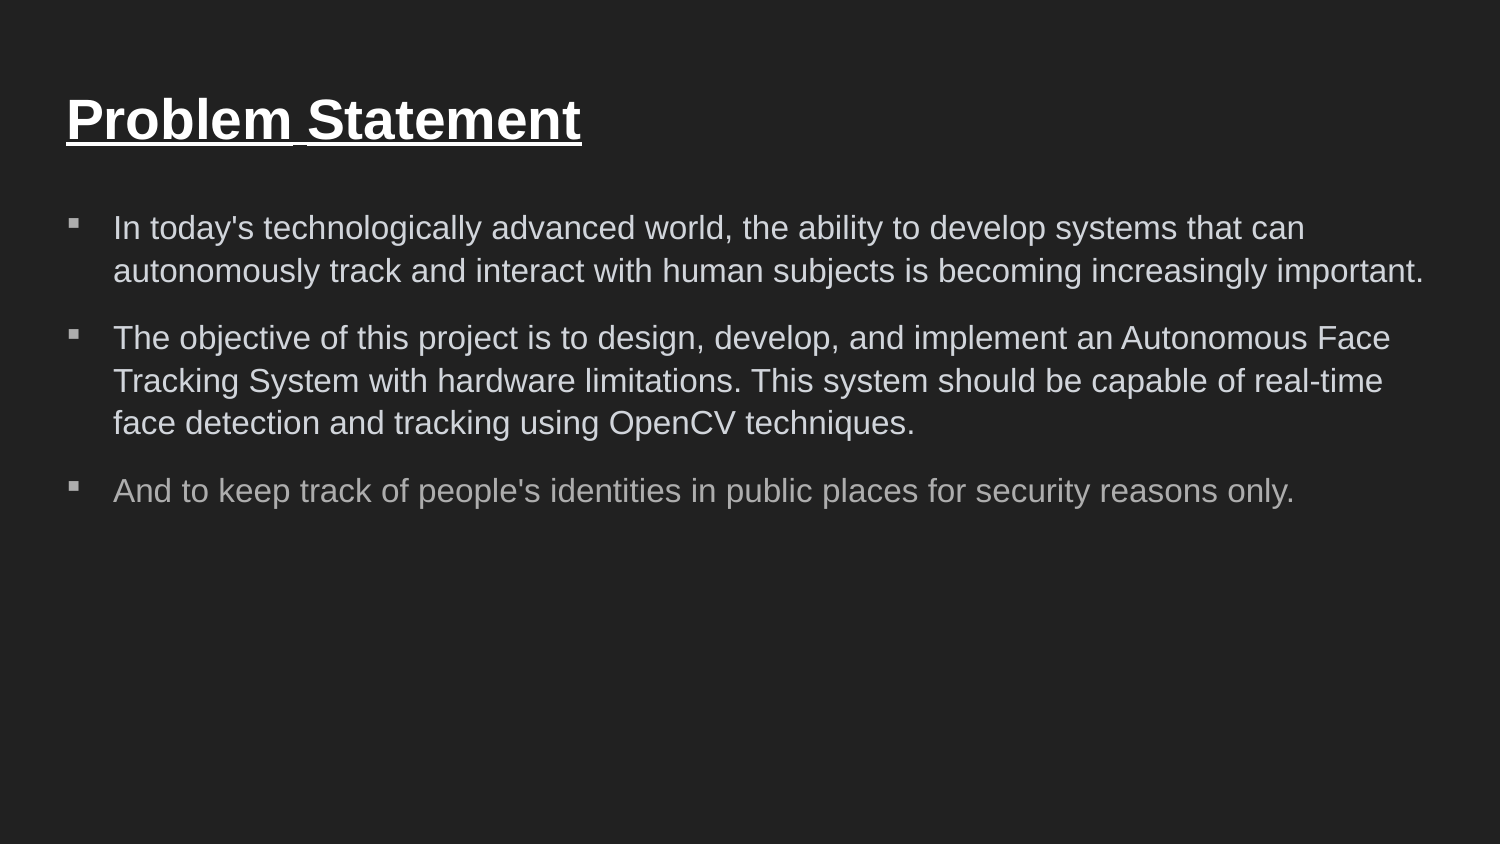

# Problem Statement
In today's technologically advanced world, the ability to develop systems that can autonomously track and interact with human subjects is becoming increasingly important.
The objective of this project is to design, develop, and implement an Autonomous Face Tracking System with hardware limitations. This system should be capable of real-time face detection and tracking using OpenCV techniques.
And to keep track of people's identities in public places for security reasons only.